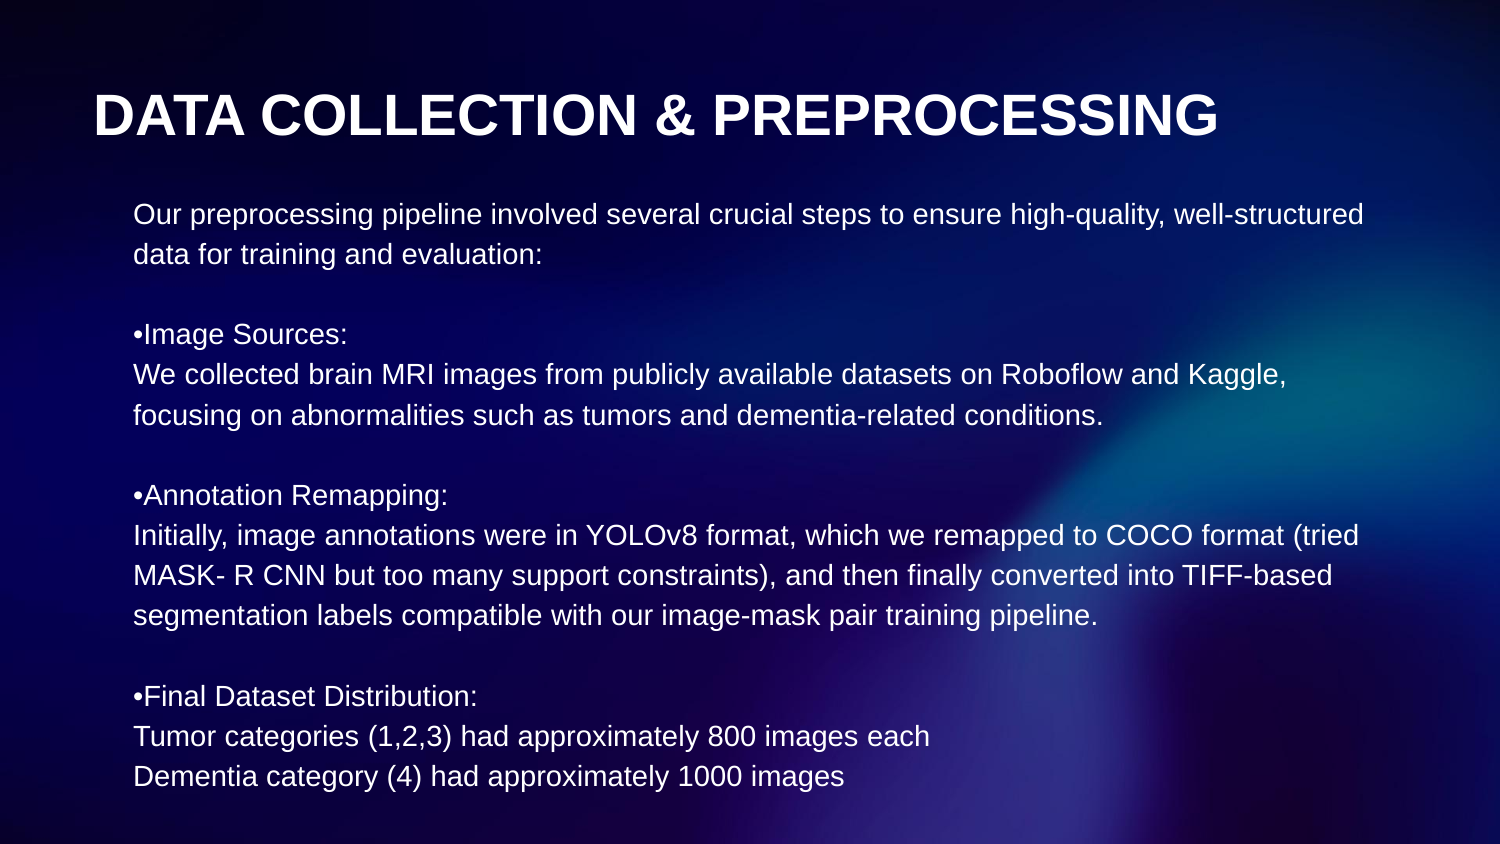

# DATA COLLECTION & PREPROCESSING
Our preprocessing pipeline involved several crucial steps to ensure high-quality, well-structured data for training and evaluation:

•Image Sources:
We collected brain MRI images from publicly available datasets on Roboflow and Kaggle, focusing on abnormalities such as tumors and dementia-related conditions.

•Annotation Remapping:
Initially, image annotations were in YOLOv8 format, which we remapped to COCO format (tried MASK- R CNN but too many support constraints), and then finally converted into TIFF-based segmentation labels compatible with our image-mask pair training pipeline.

•Final Dataset Distribution:
Tumor categories (1,2,3) had approximately 800 images each
Dementia category (4) had approximately 1000 images